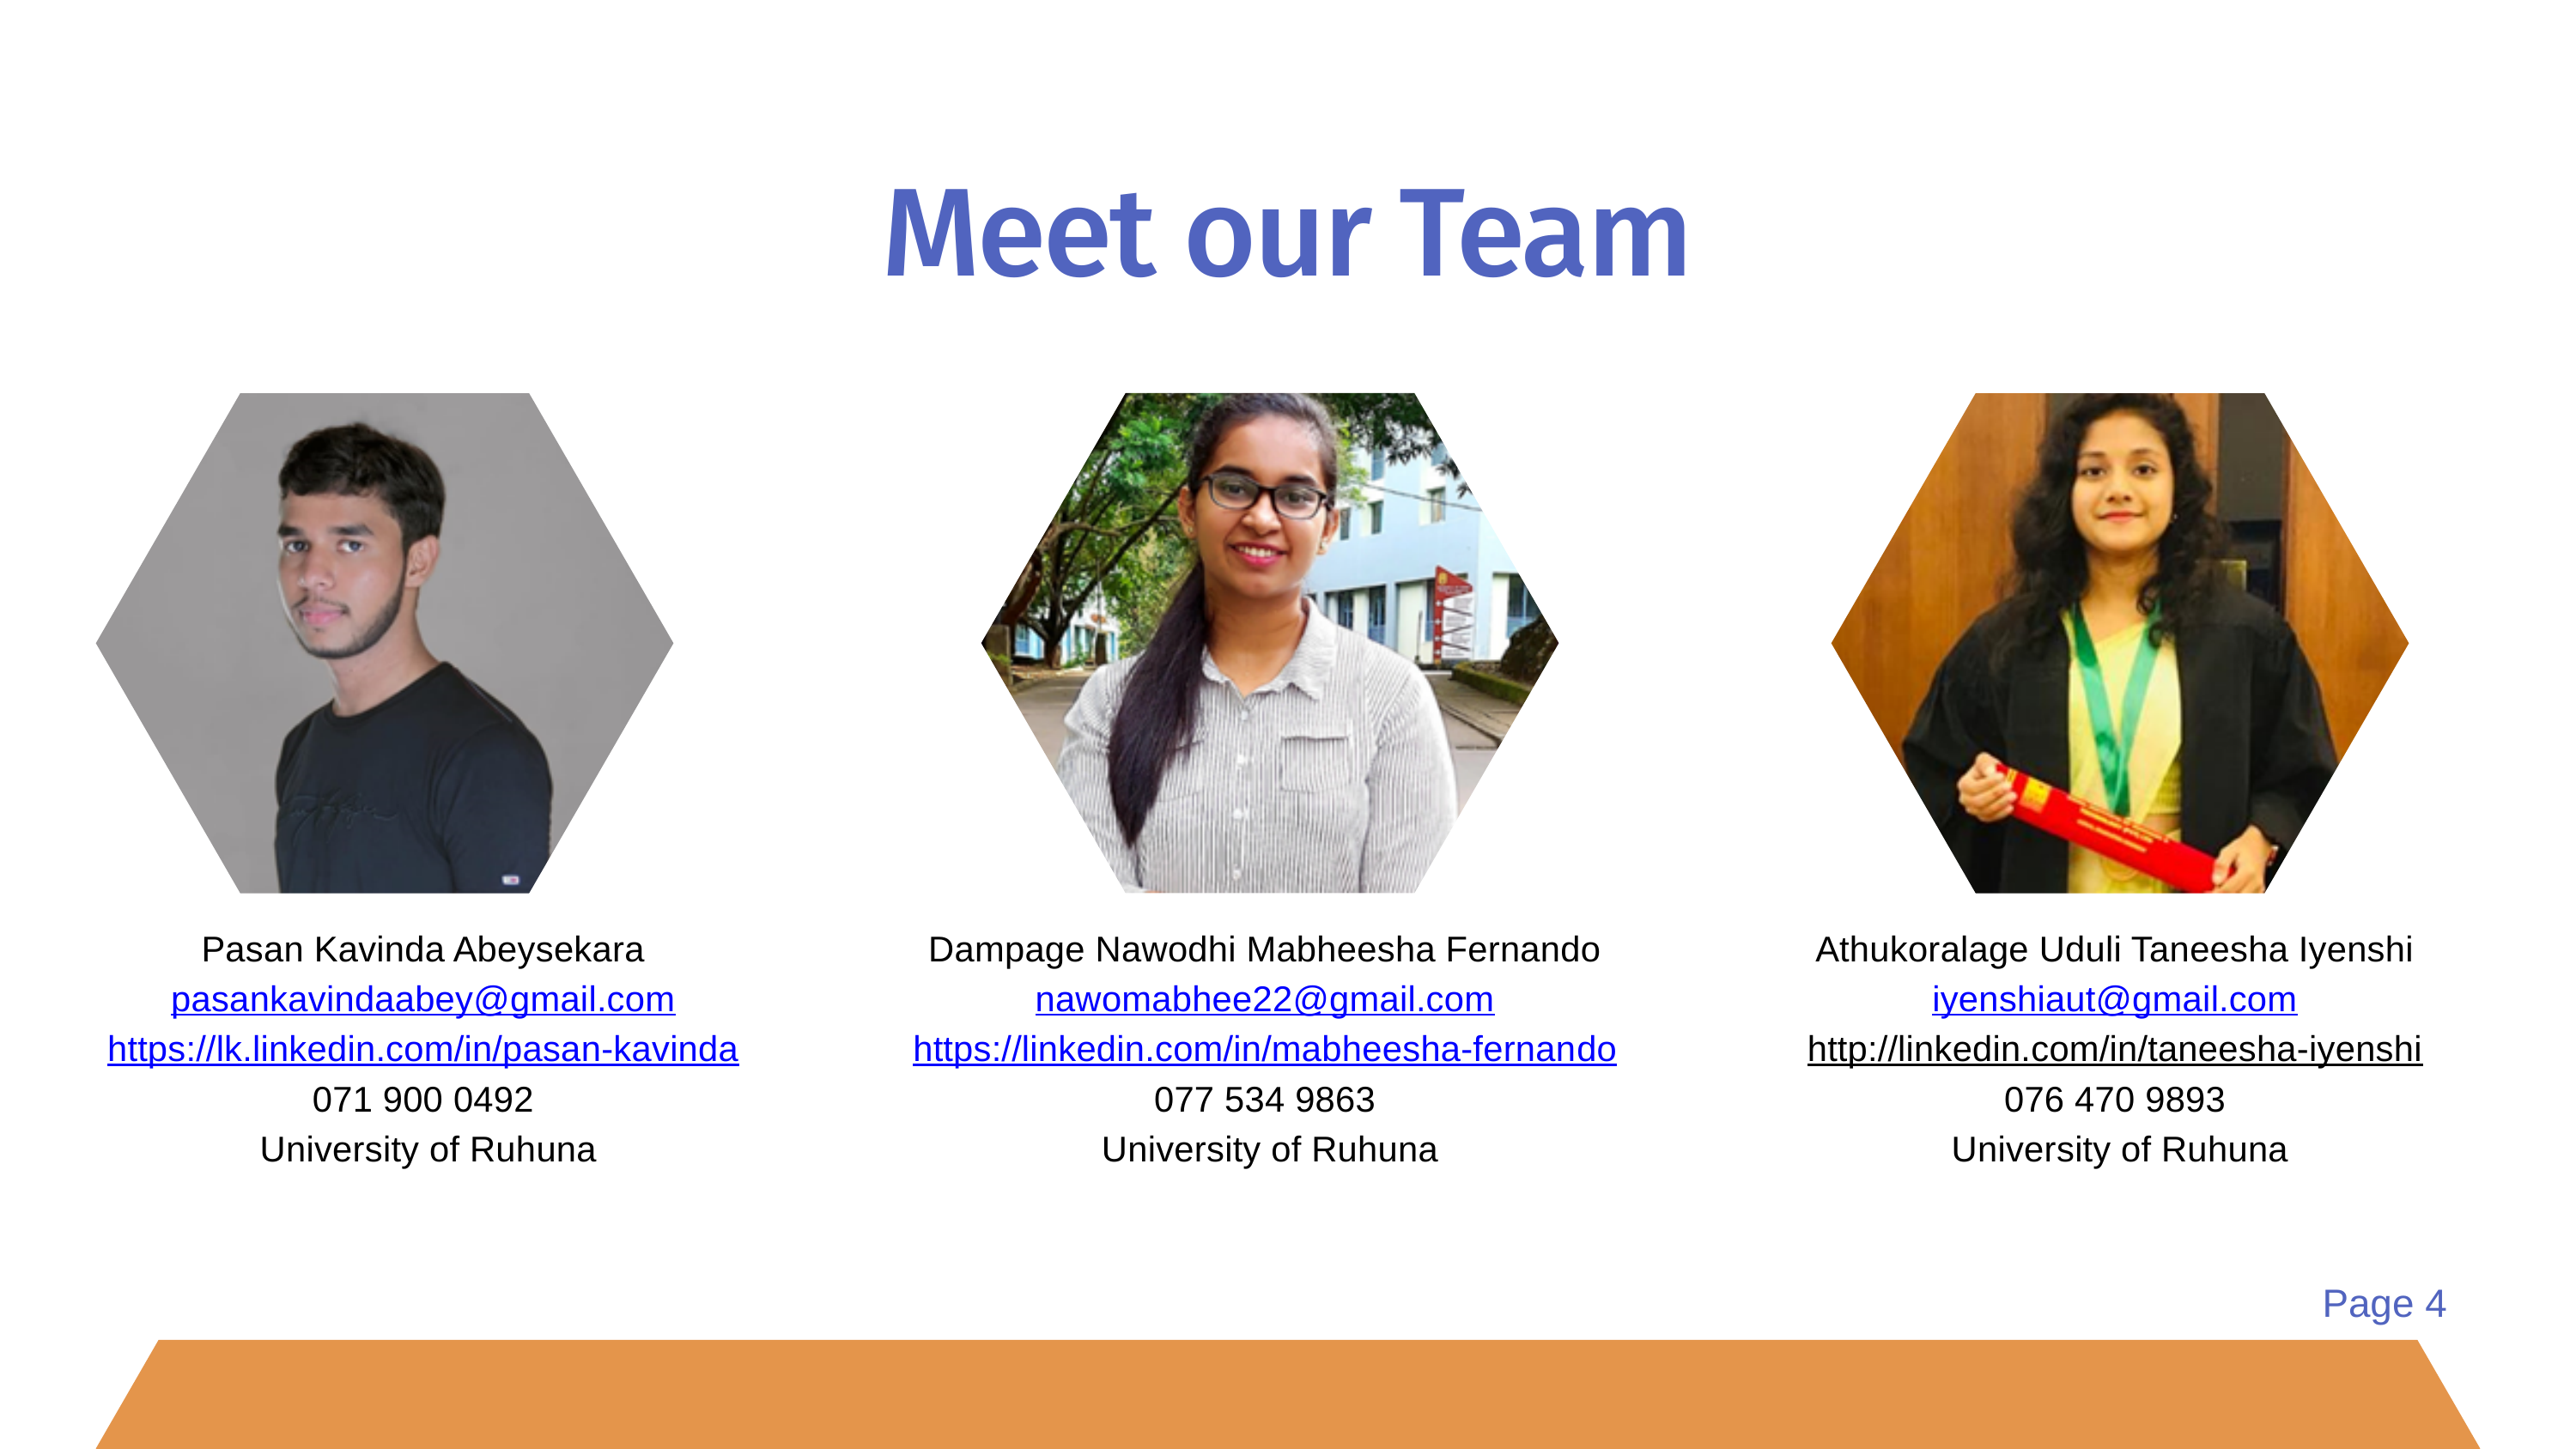

Meet our Team

Pasan Kavinda Abeysekara pasankavindaabey@gmail.com https://lk.linkedin.com/in/pasan-kavinda
071 900 0492
University of Ruhuna
Dampage Nawodhi Mabheesha Fernando nawomabhee22@gmail.com
https://linkedin.com/in/mabheesha-fernando
077 534 9863
University of Ruhuna
Athukoralage Uduli Taneesha Iyenshi iyenshiaut@gmail.com
http://linkedin.com/in/taneesha-iyenshi
076 470 9893
University of Ruhuna
Page 4